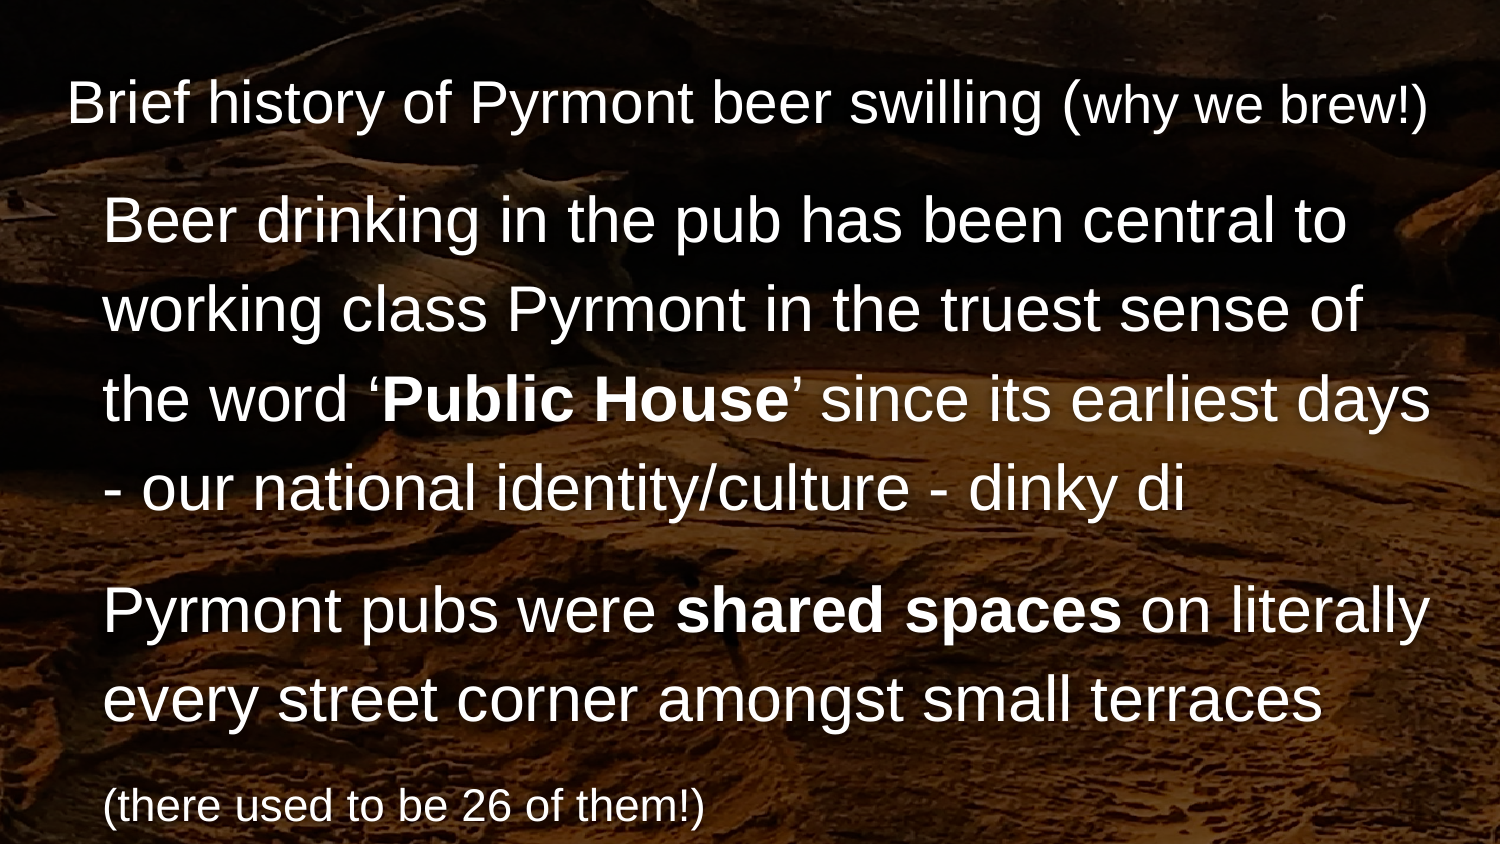

# Brief history of Pyrmont beer swilling (why we brew!)
Beer drinking in the pub has been central to working class Pyrmont in the truest sense of the word ‘Public House’ since its earliest days - our national identity/culture - dinky di
Pyrmont pubs were shared spaces on literally every street corner amongst small terraces
(there used to be 26 of them!)